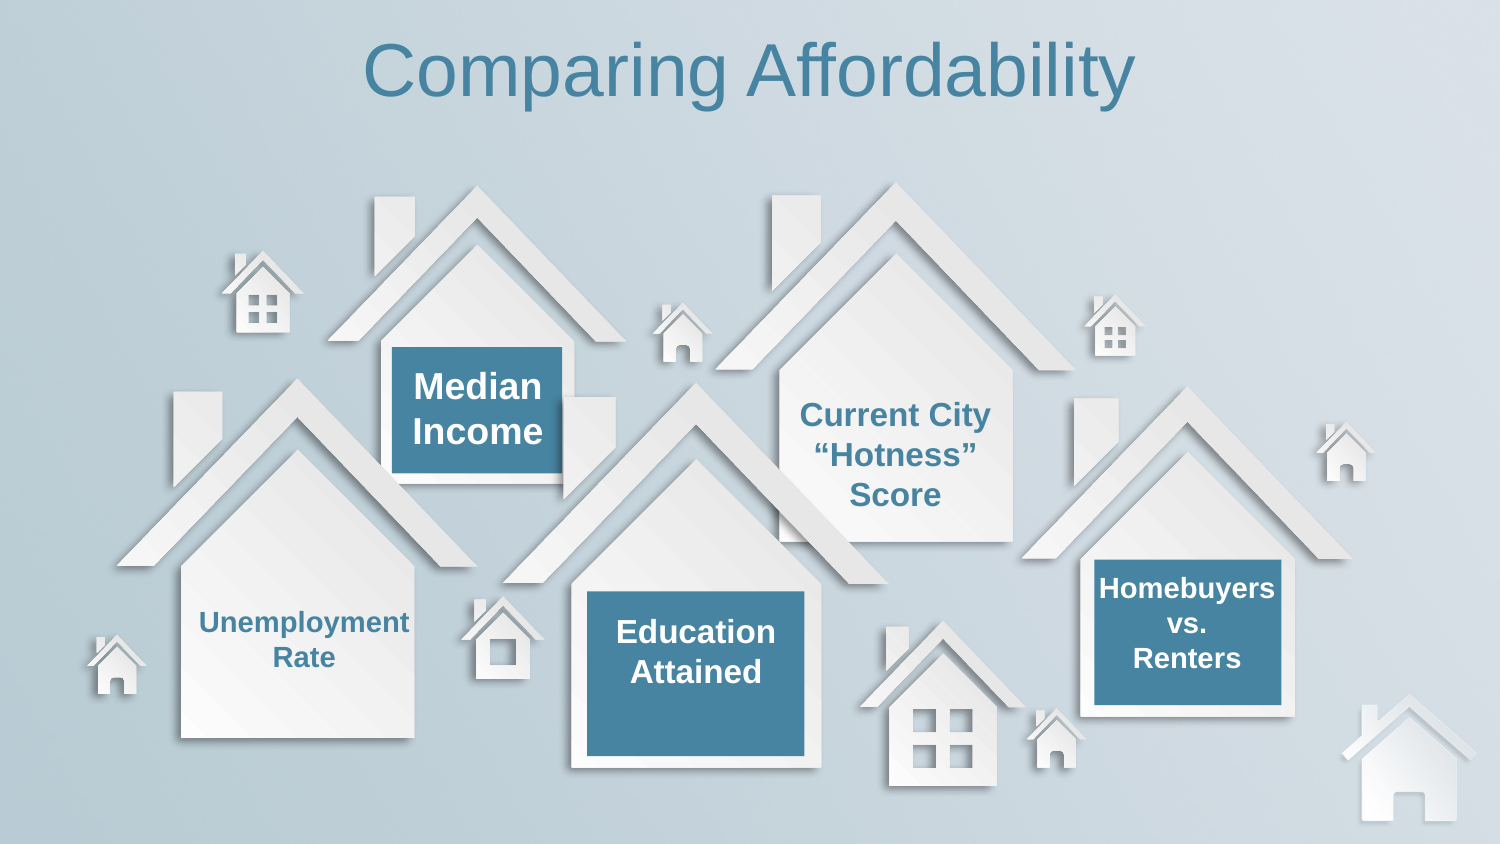

Comparing Affordability

Median Income

Current City “Hotness” Score

Homebuyers
vs.
Renters

Unemployment
Rate

Education Attained